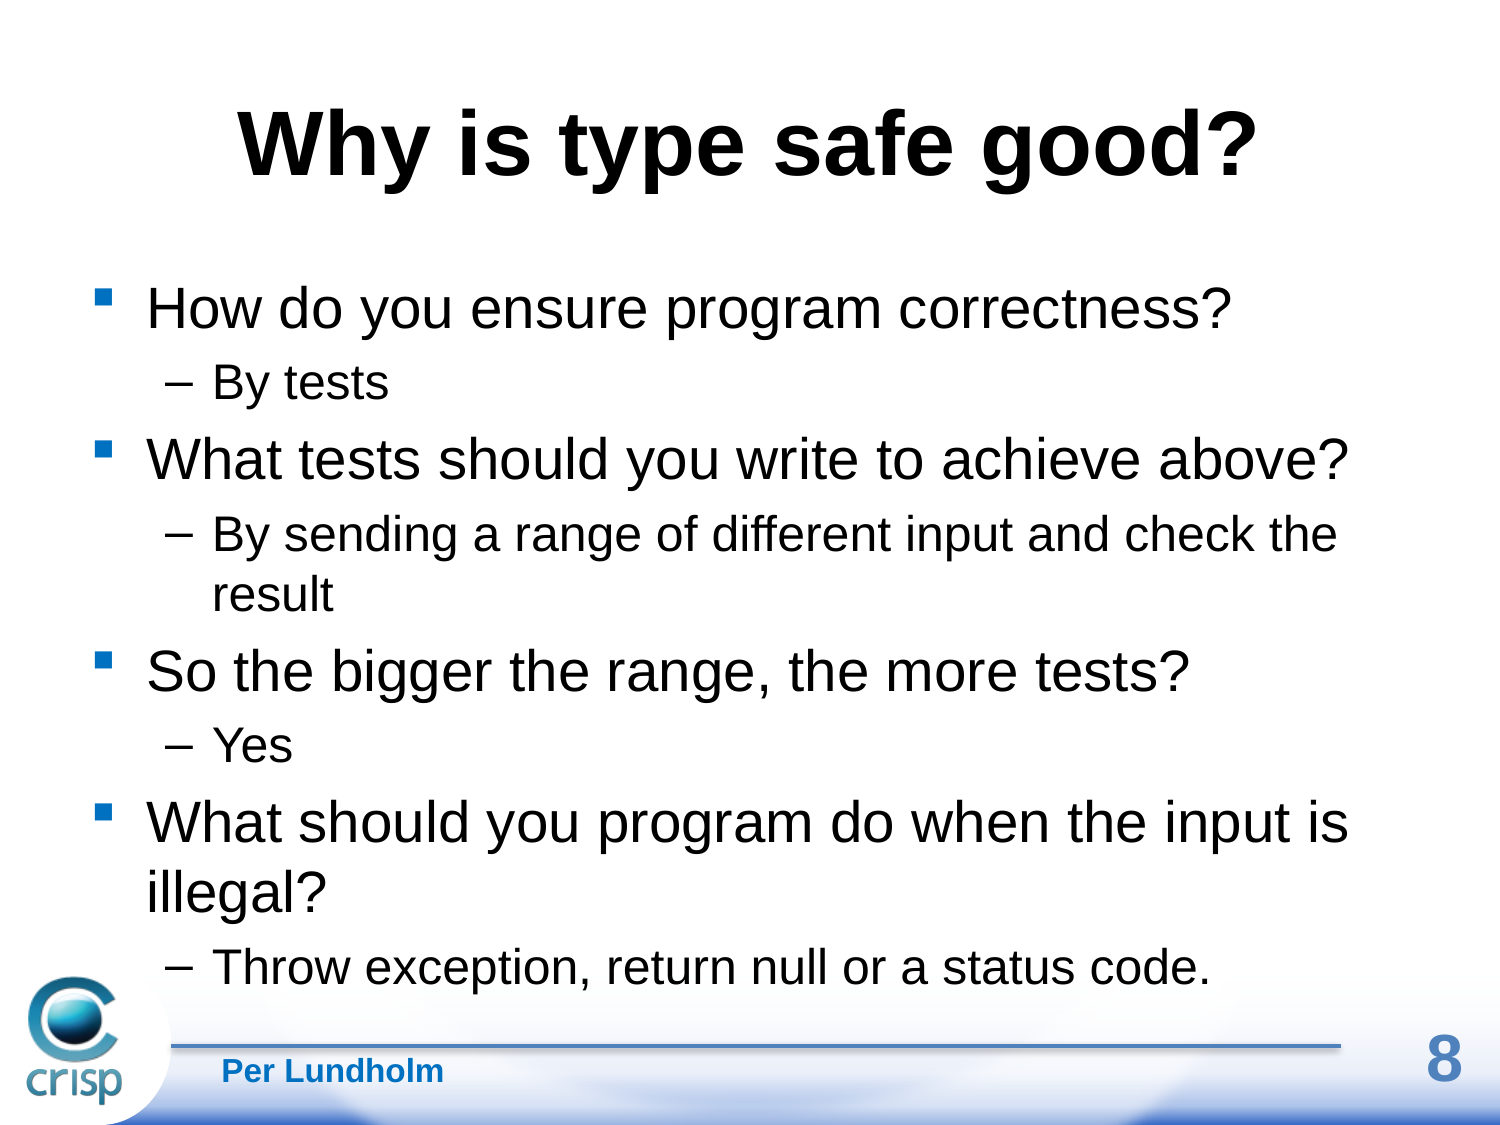

# Why is type safe good?
How do you ensure program correctness?
By tests
What tests should you write to achieve above?
By sending a range of different input and check the result
So the bigger the range, the more tests?
Yes
What should you program do when the input is illegal?
Throw exception, return null or a status code.
8
Per Lundholm